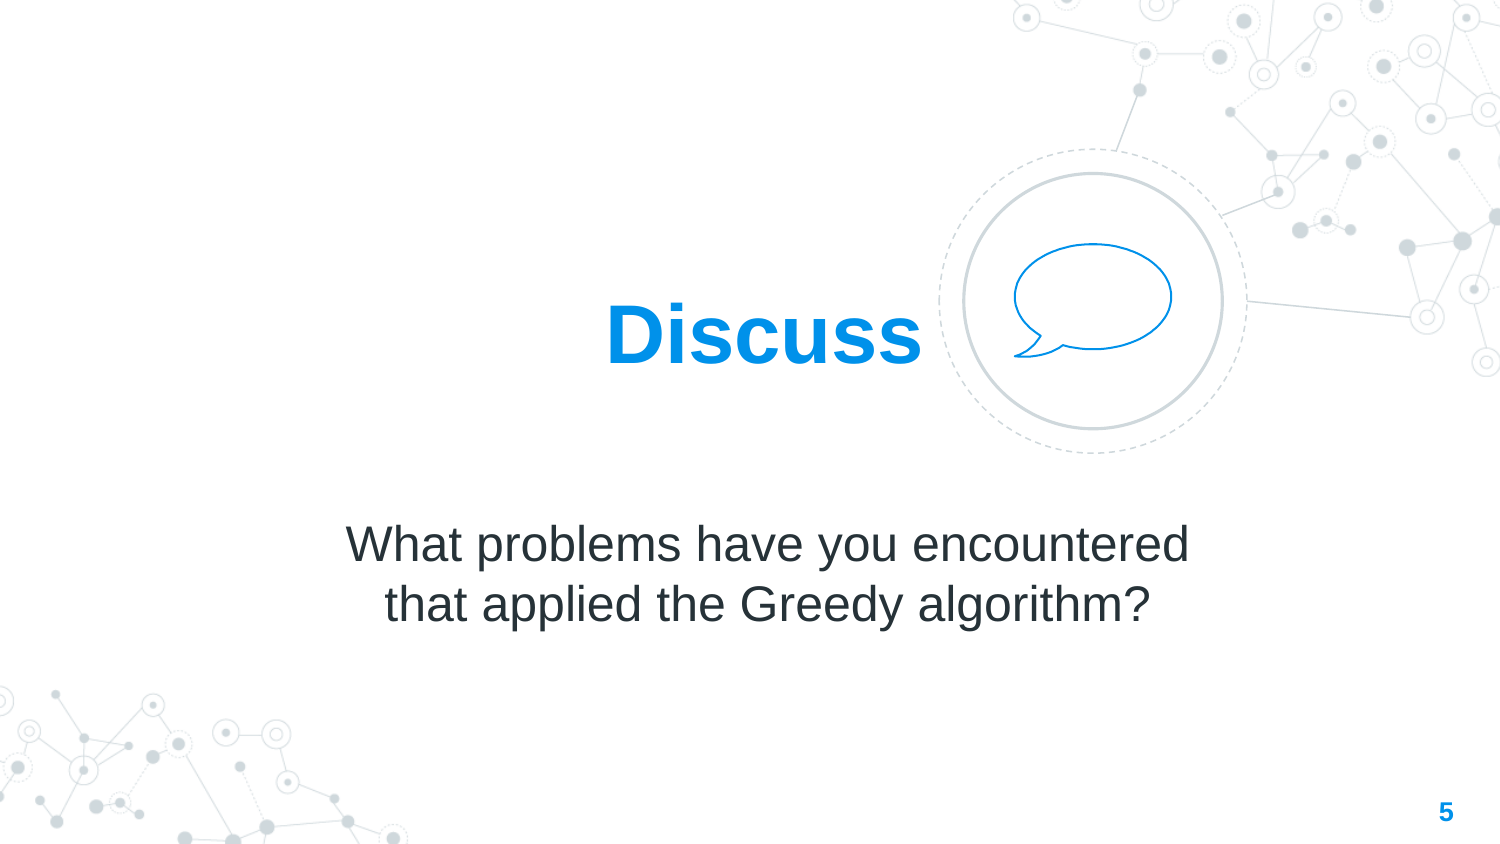

Discuss

What problems have you encountered that applied the Greedy algorithm?
5